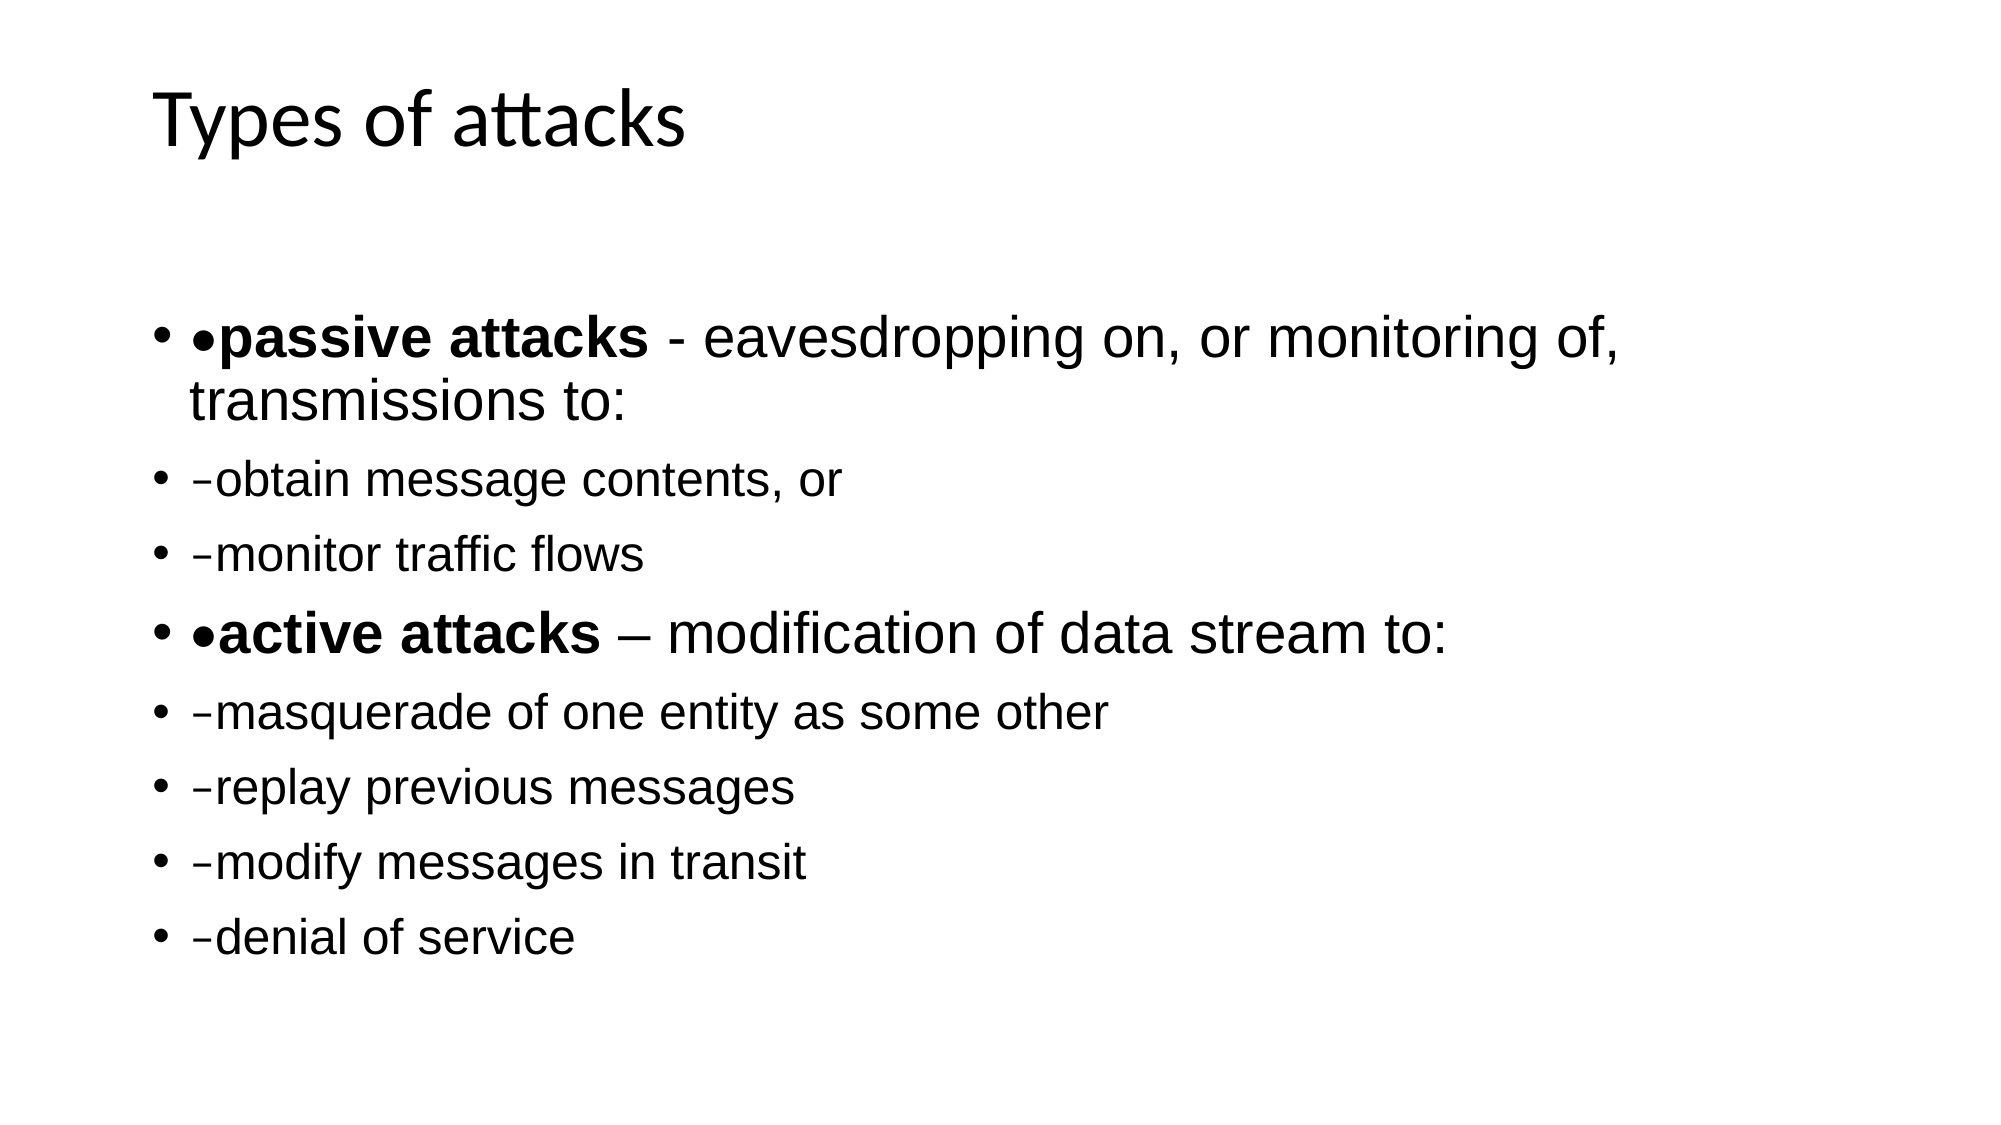

# Types of attacks

•passive attacks - eavesdropping on, or monitoring of, transmissions to:
–obtain message contents, or
–monitor traffic flows
•active attacks – modification of data stream to:
–masquerade of one entity as some other
–replay previous messages
–modify messages in transit
–denial of service